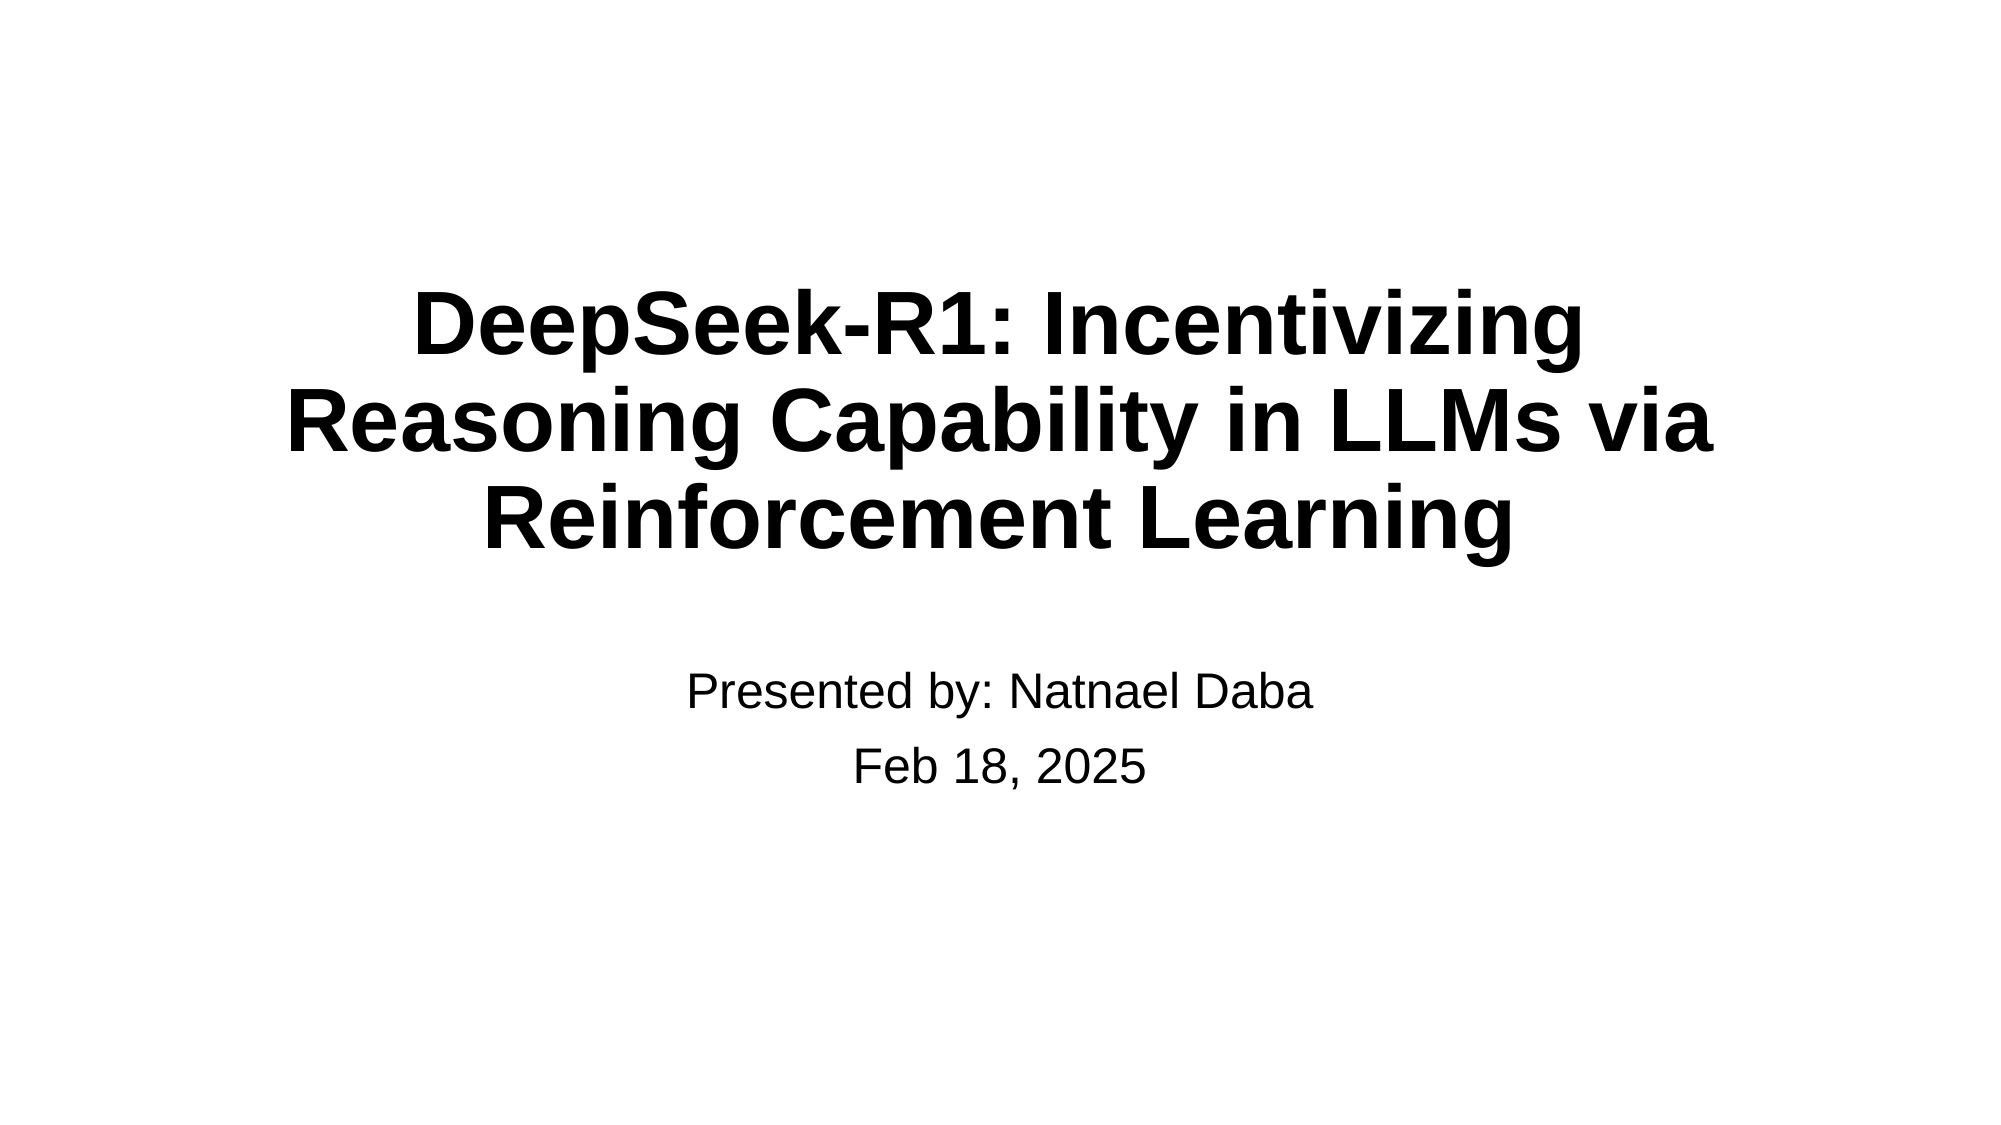

# DeepSeek-R1: Incentivizing Reasoning Capability in LLMs via Reinforcement Learning
Presented by: Natnael Daba
Feb 18, 2025